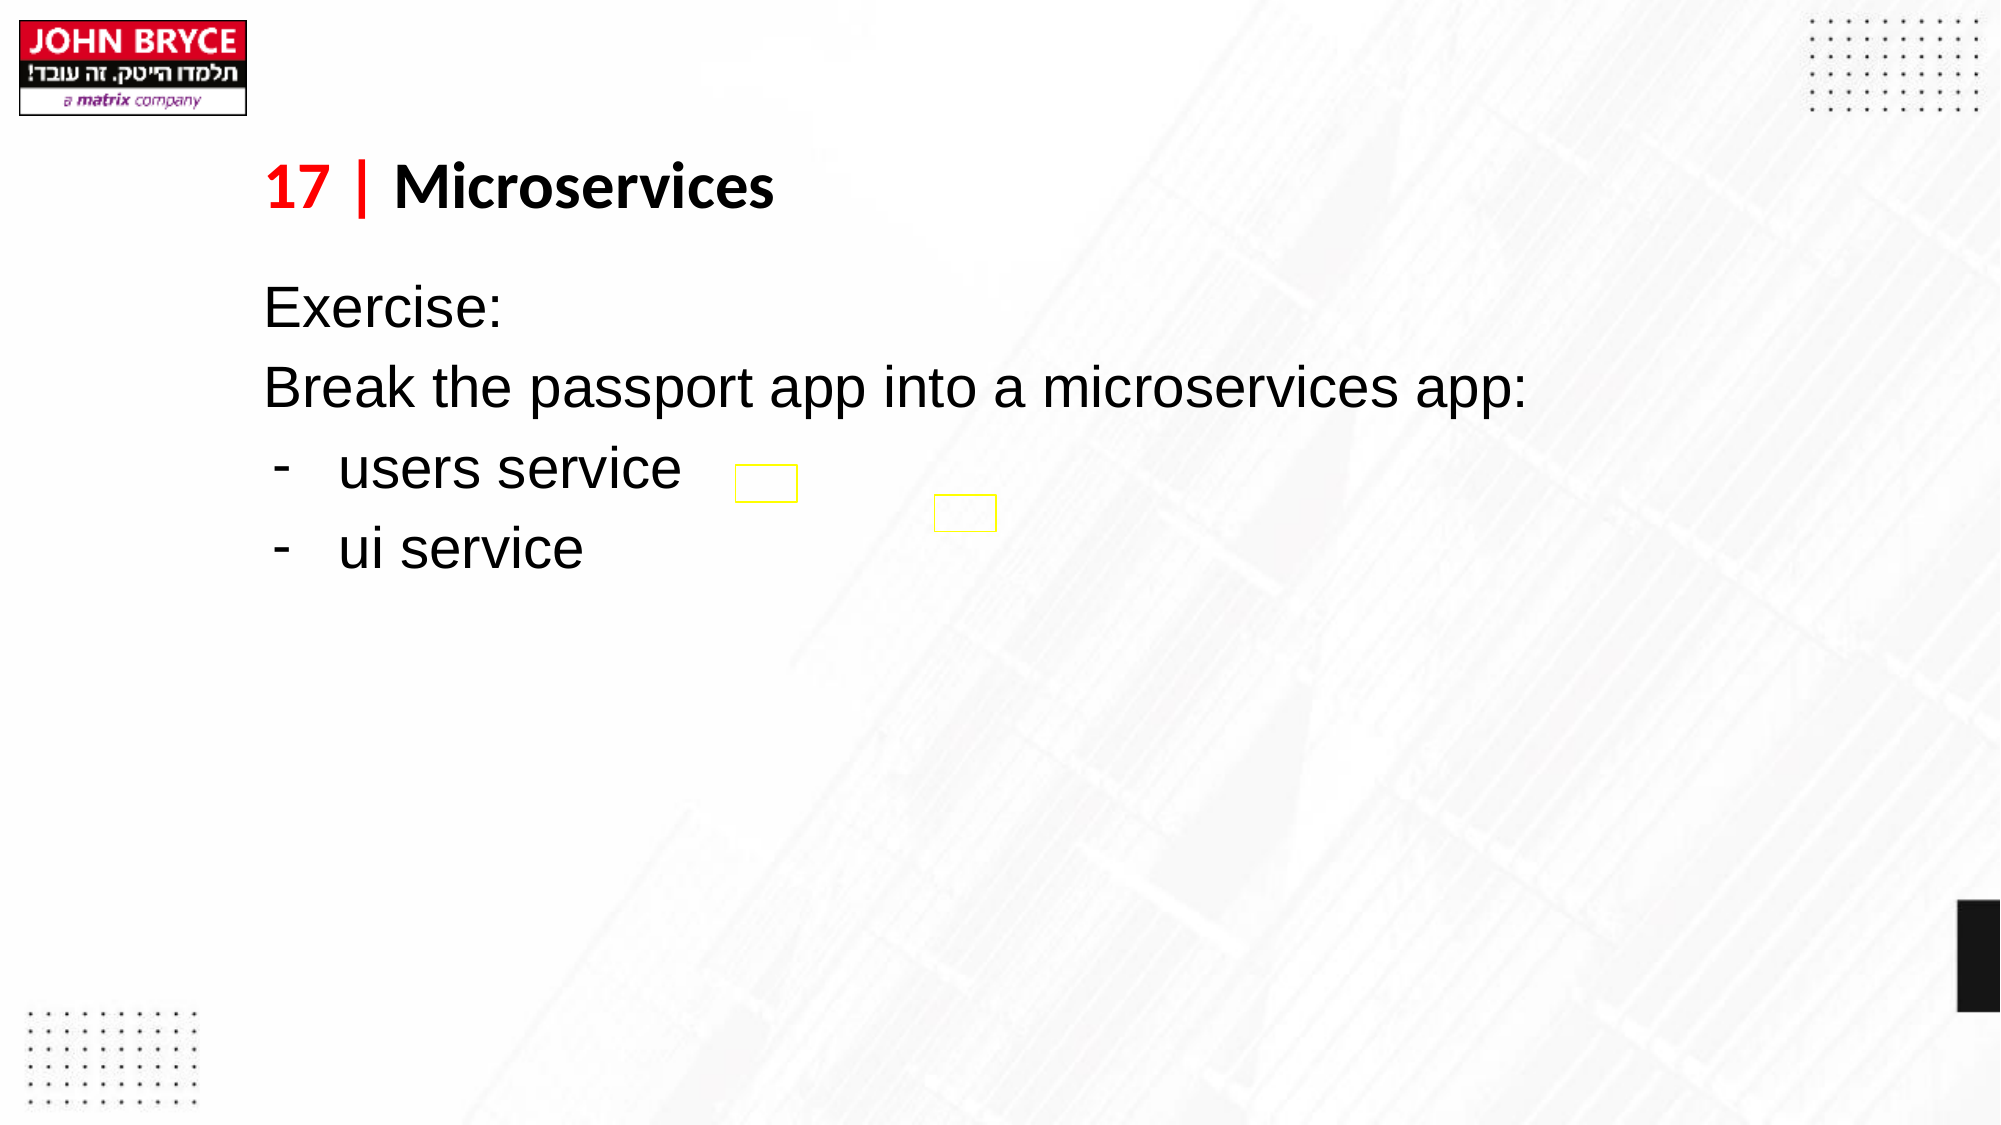

# 17 | Microservices

Exercise:
Break the passport app into a microservices app:
users service
ui service